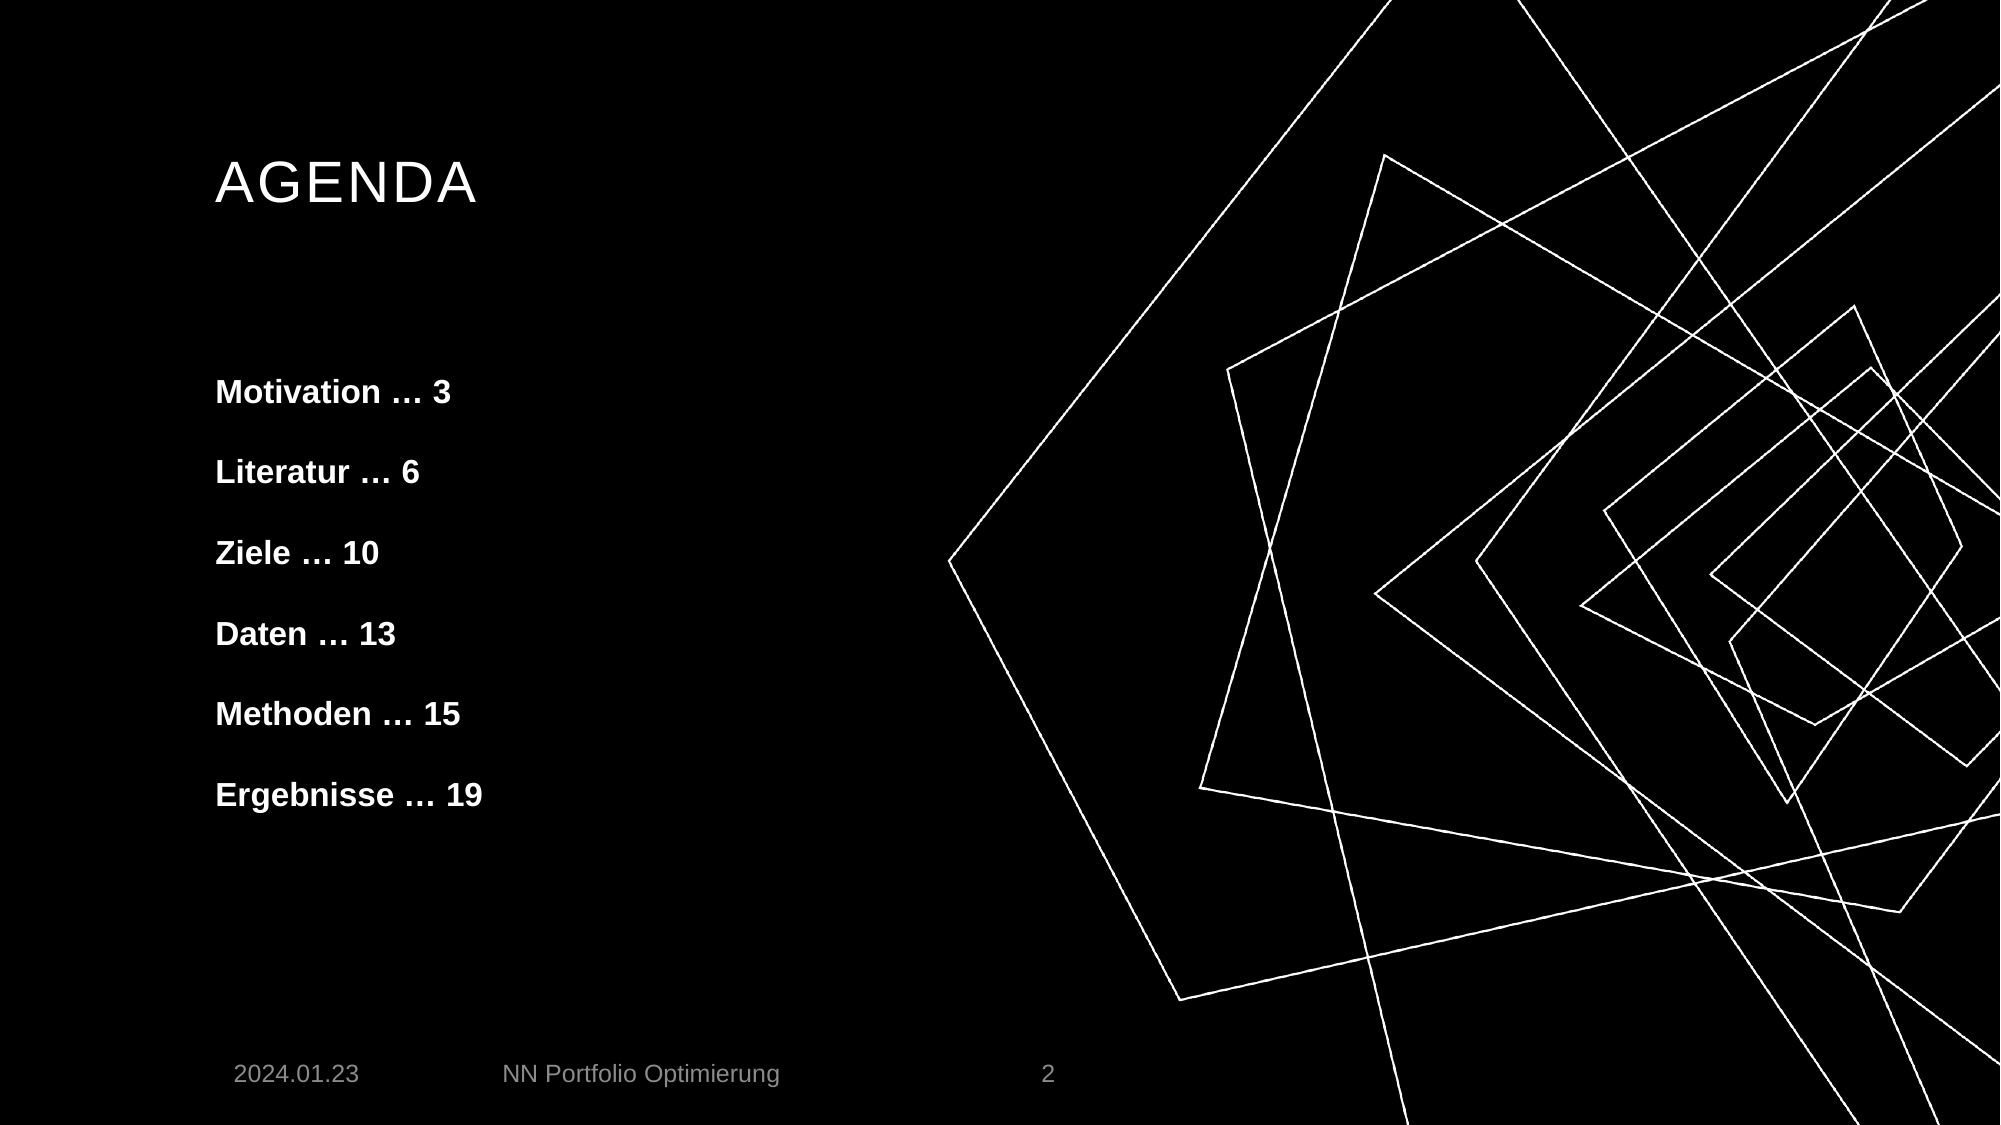

# AGENDA
Motivation … 3
Literatur … 6
Ziele … 10
Daten … 13
Methoden … 15
Ergebnisse … 19
NN Portfolio Optimierung
2024.01.23
2